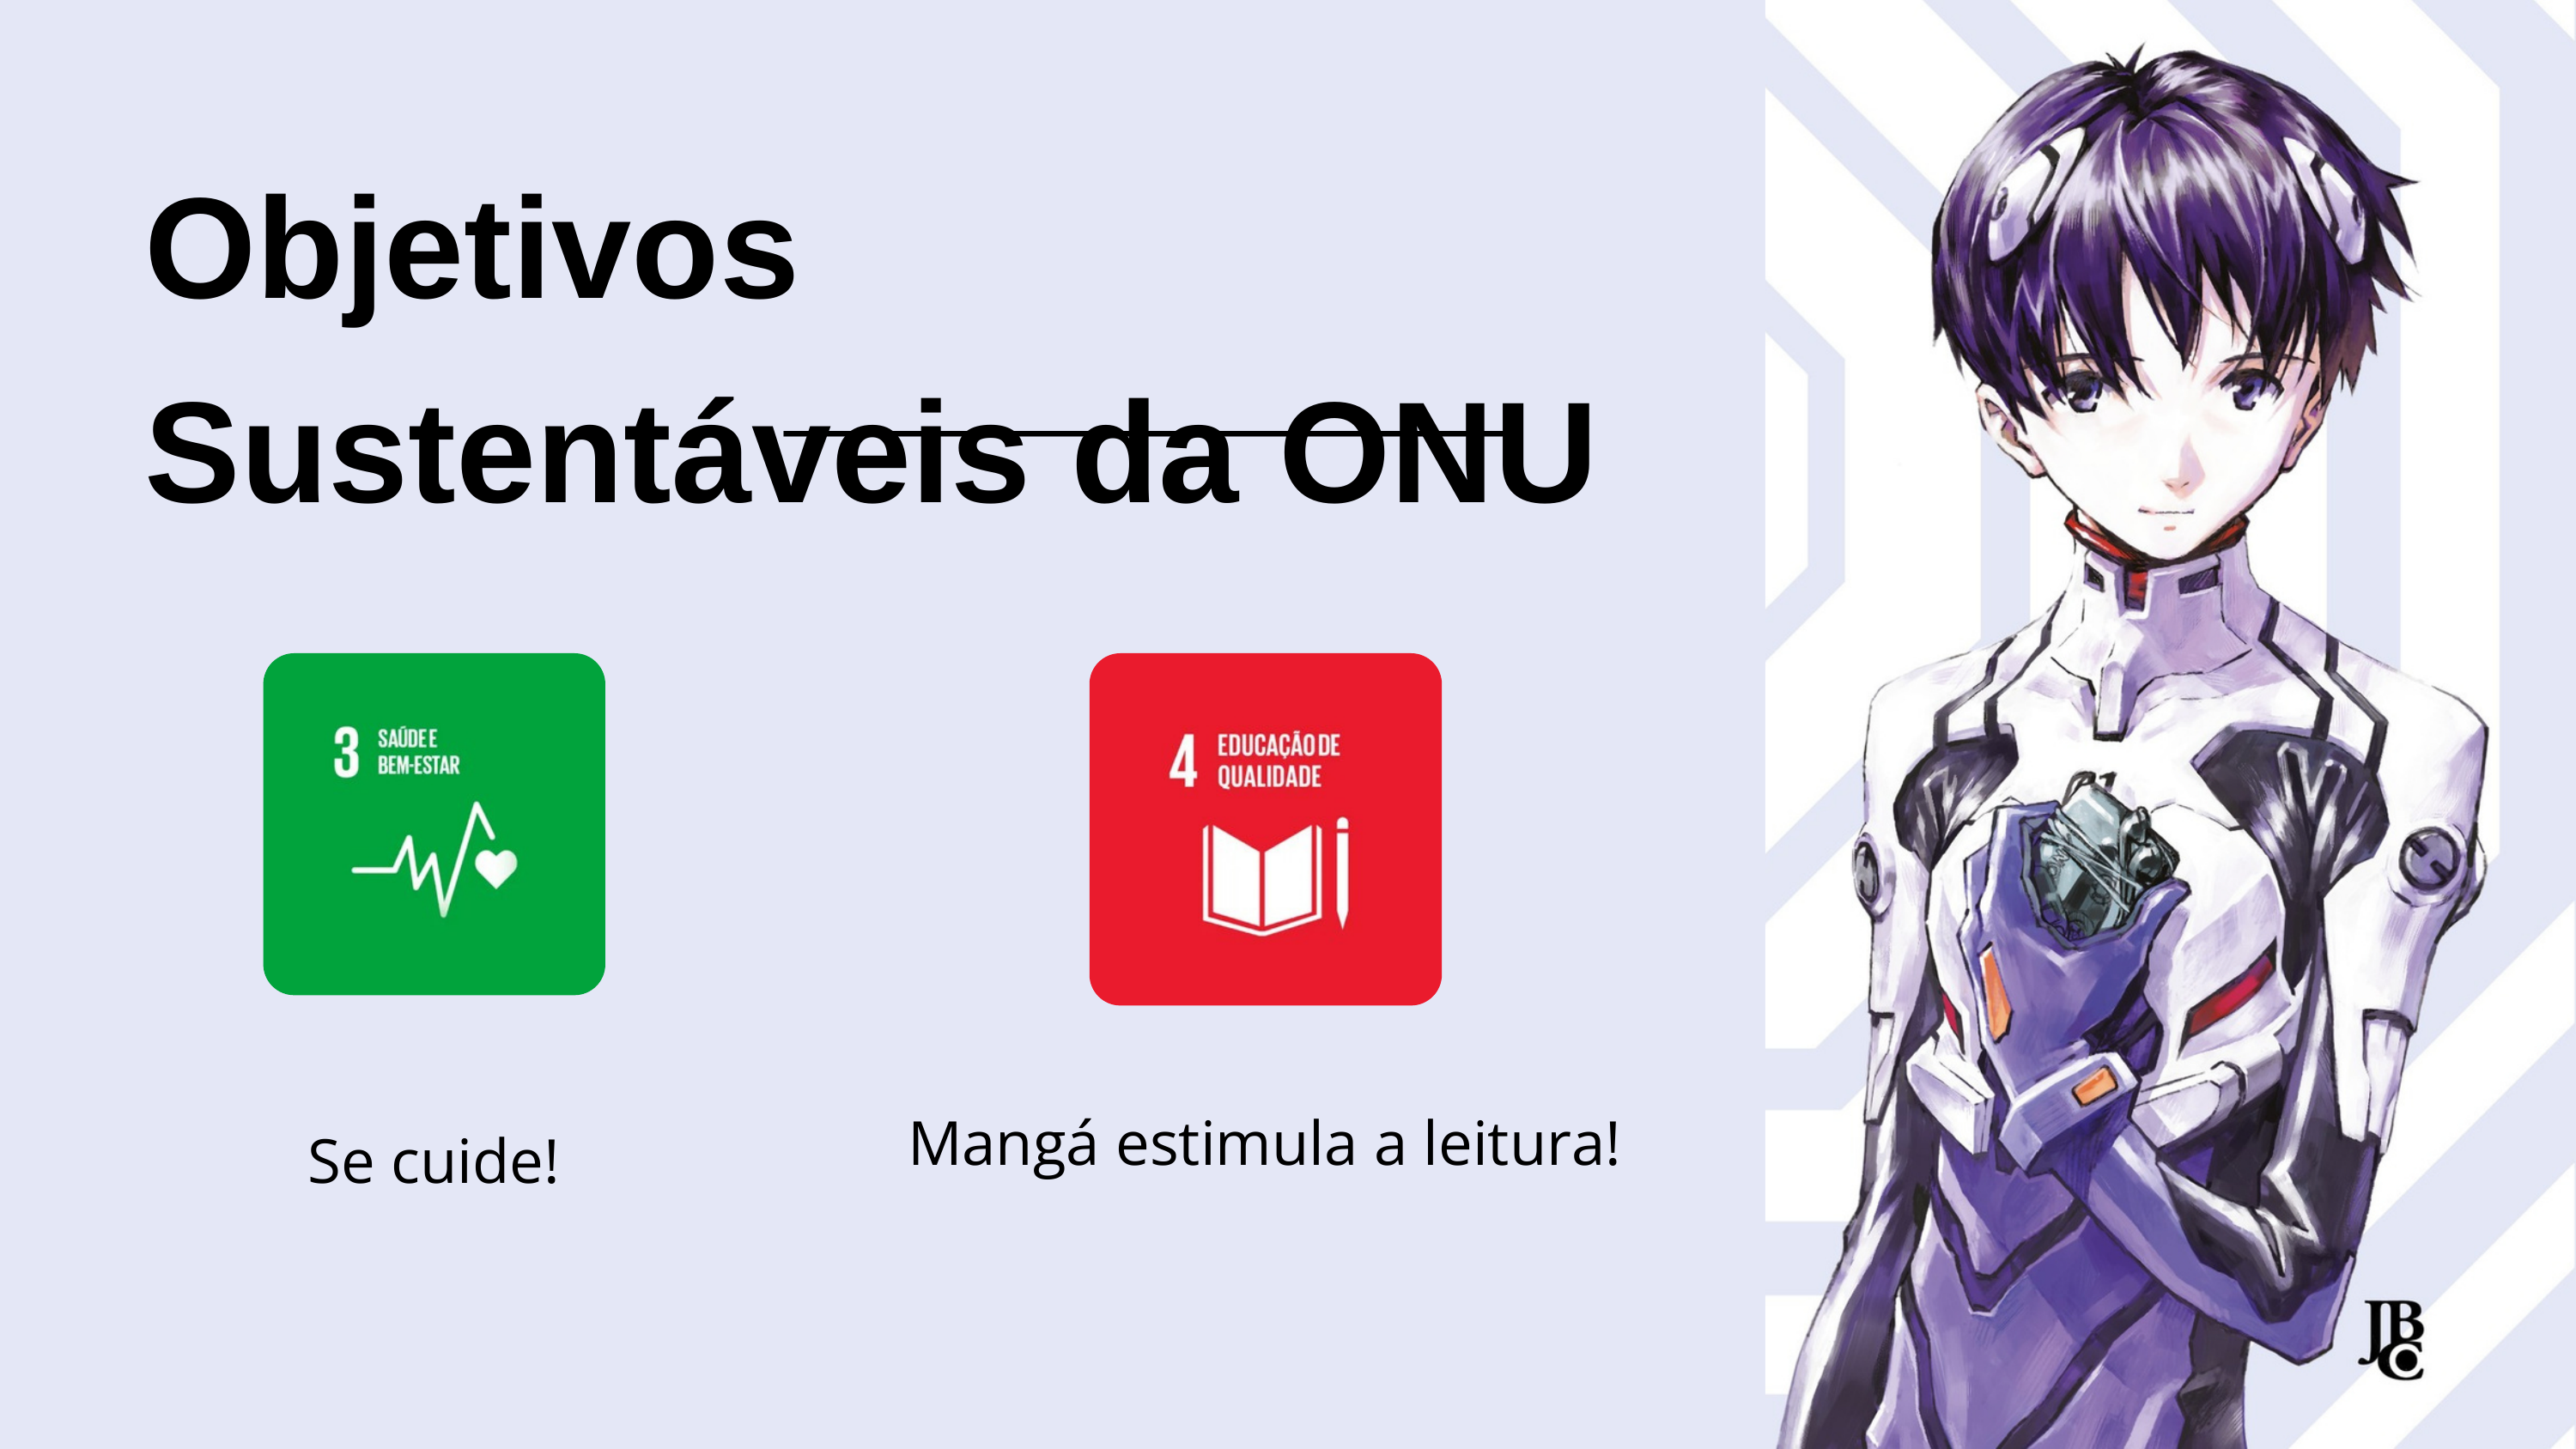

Objetivos Sustentáveis da ONU

Mangá estimula a leitura!
Se cuide!